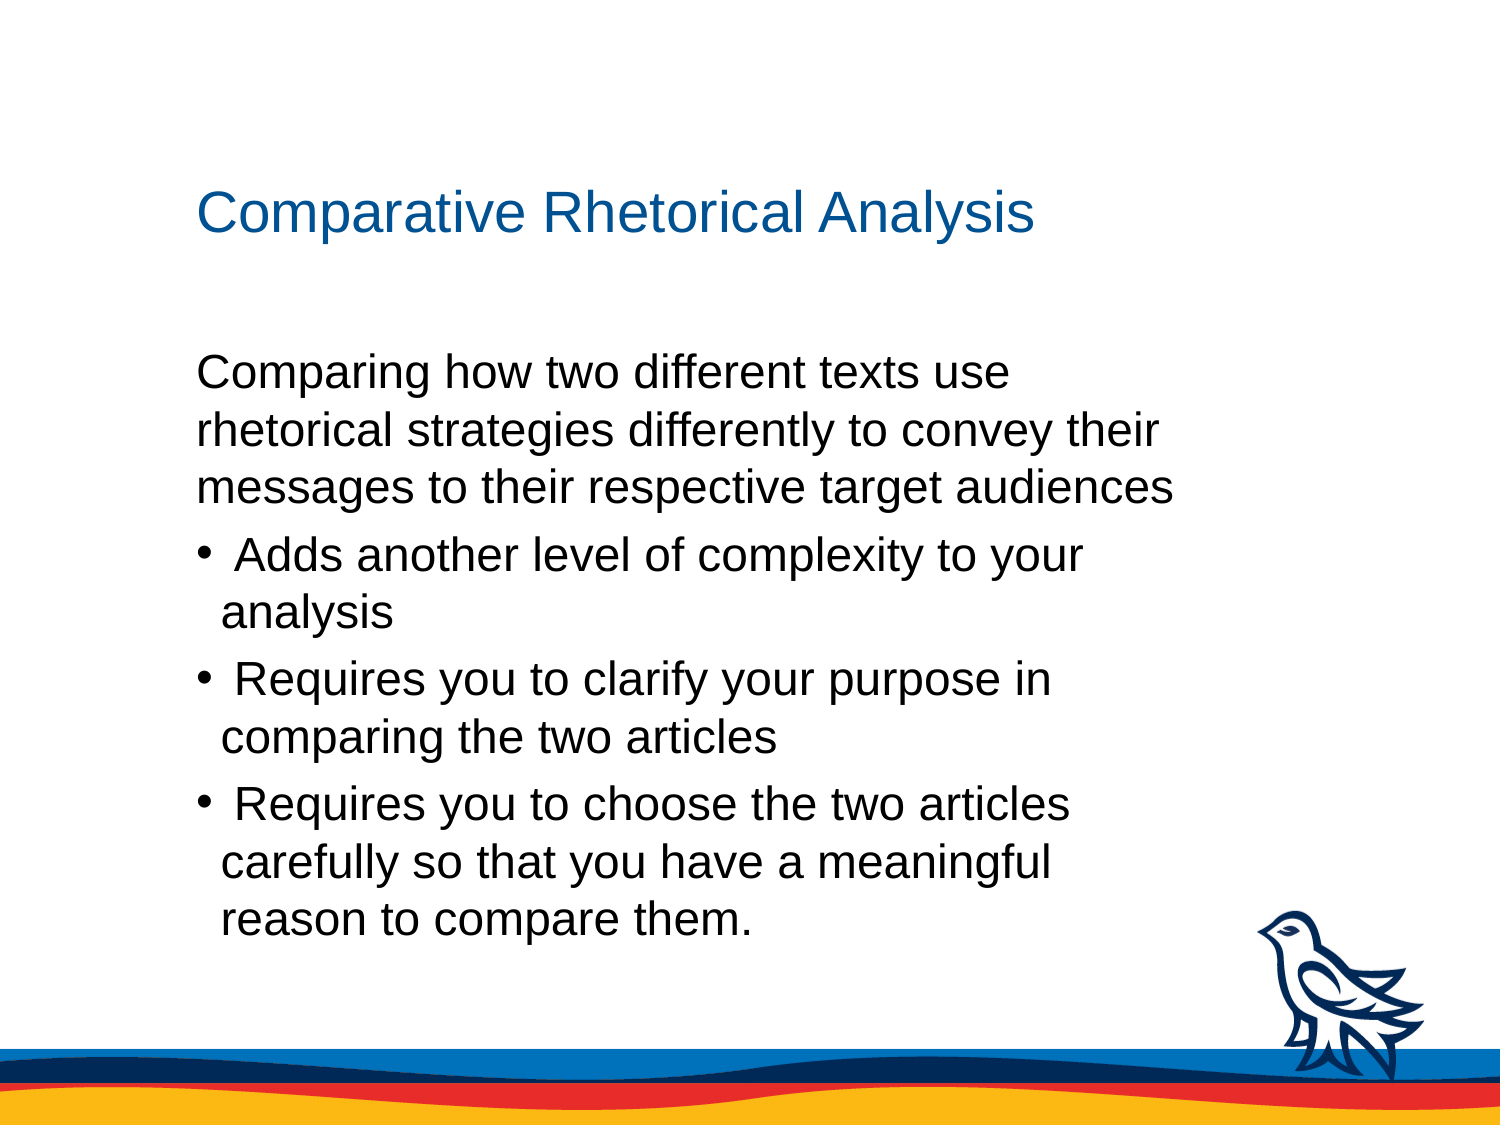

# Comparative Rhetorical Analysis
Comparing how two different texts use rhetorical strategies differently to convey their messages to their respective target audiences
 Adds another level of complexity to your analysis
 Requires you to clarify your purpose in comparing the two articles
 Requires you to choose the two articles carefully so that you have a meaningful reason to compare them.